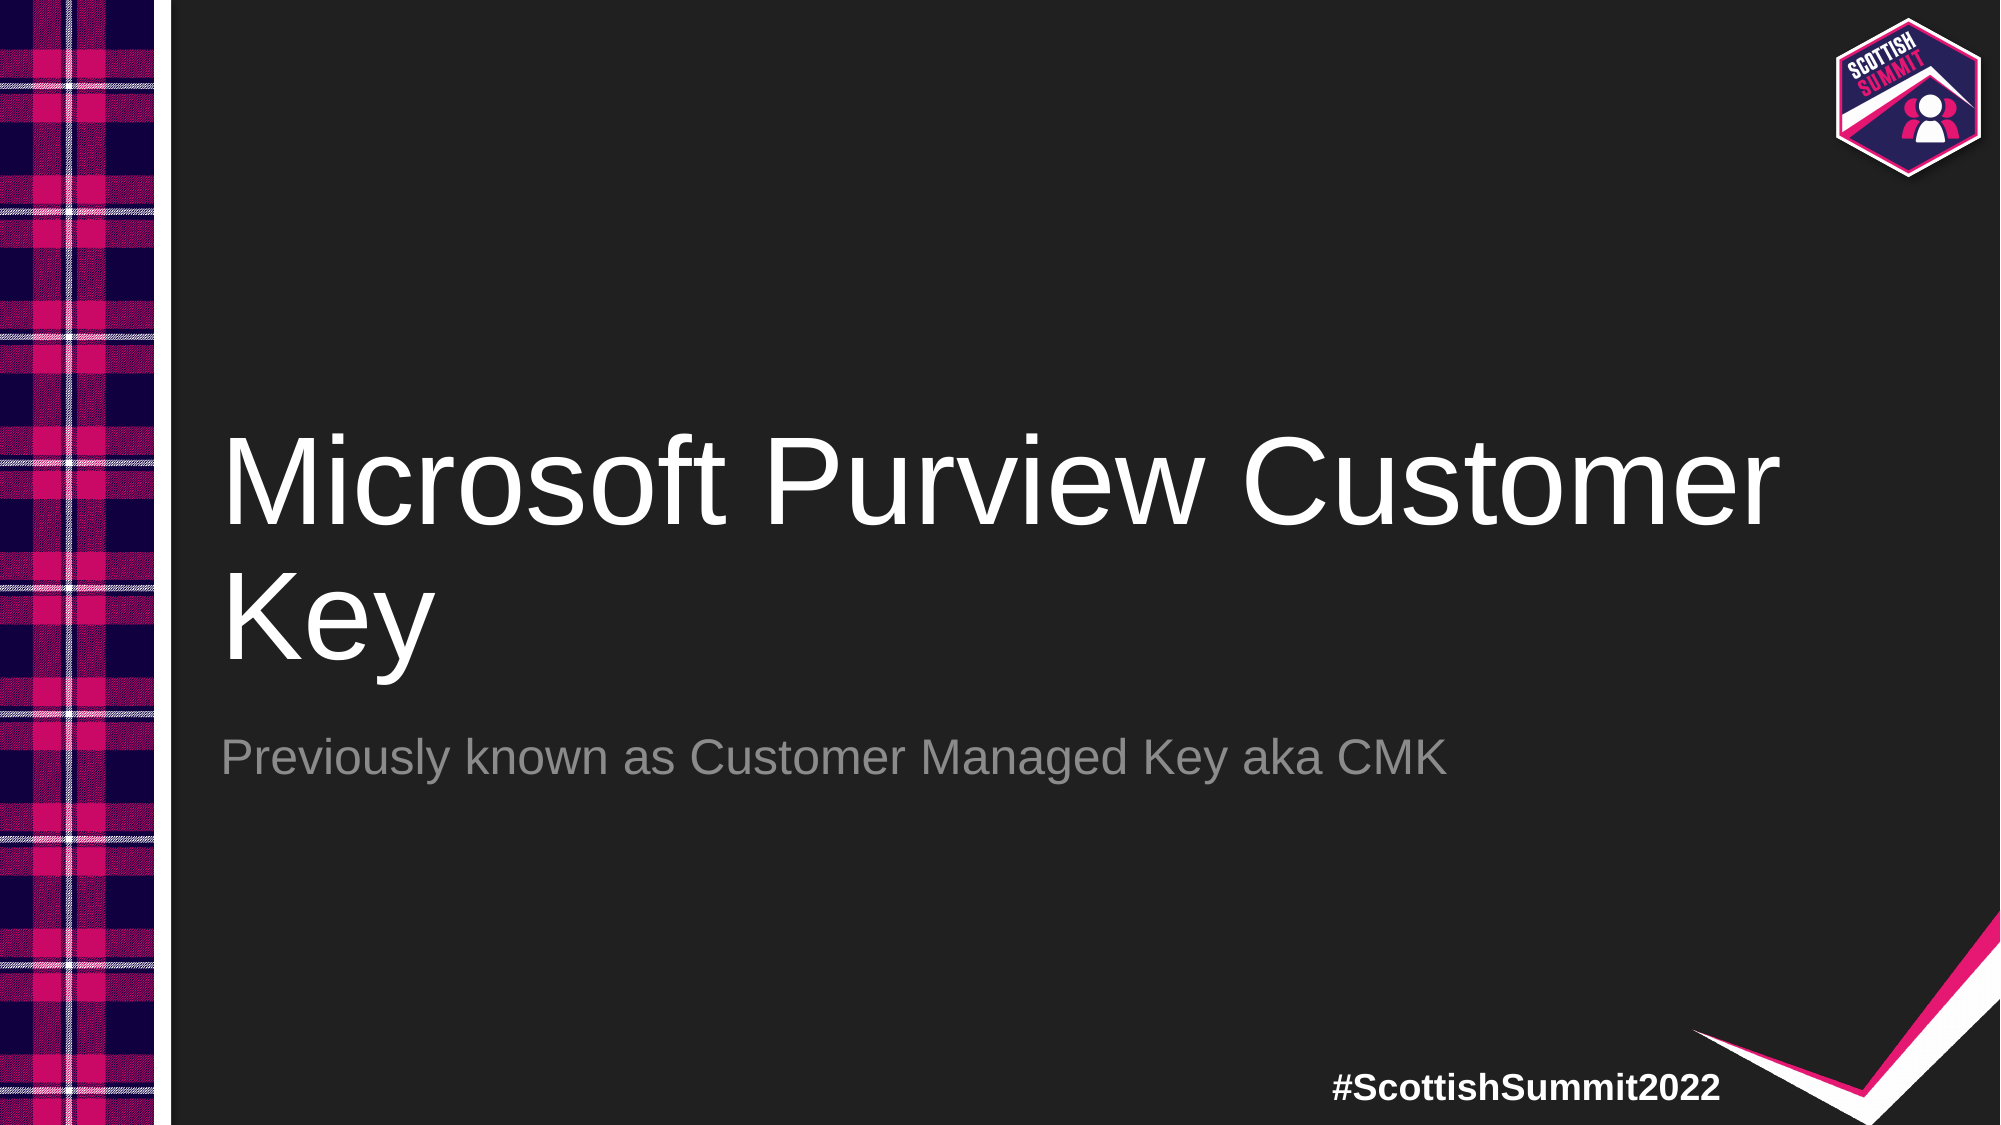

# Microsoft Purview Customer Key
Previously known as Customer Managed Key aka CMK